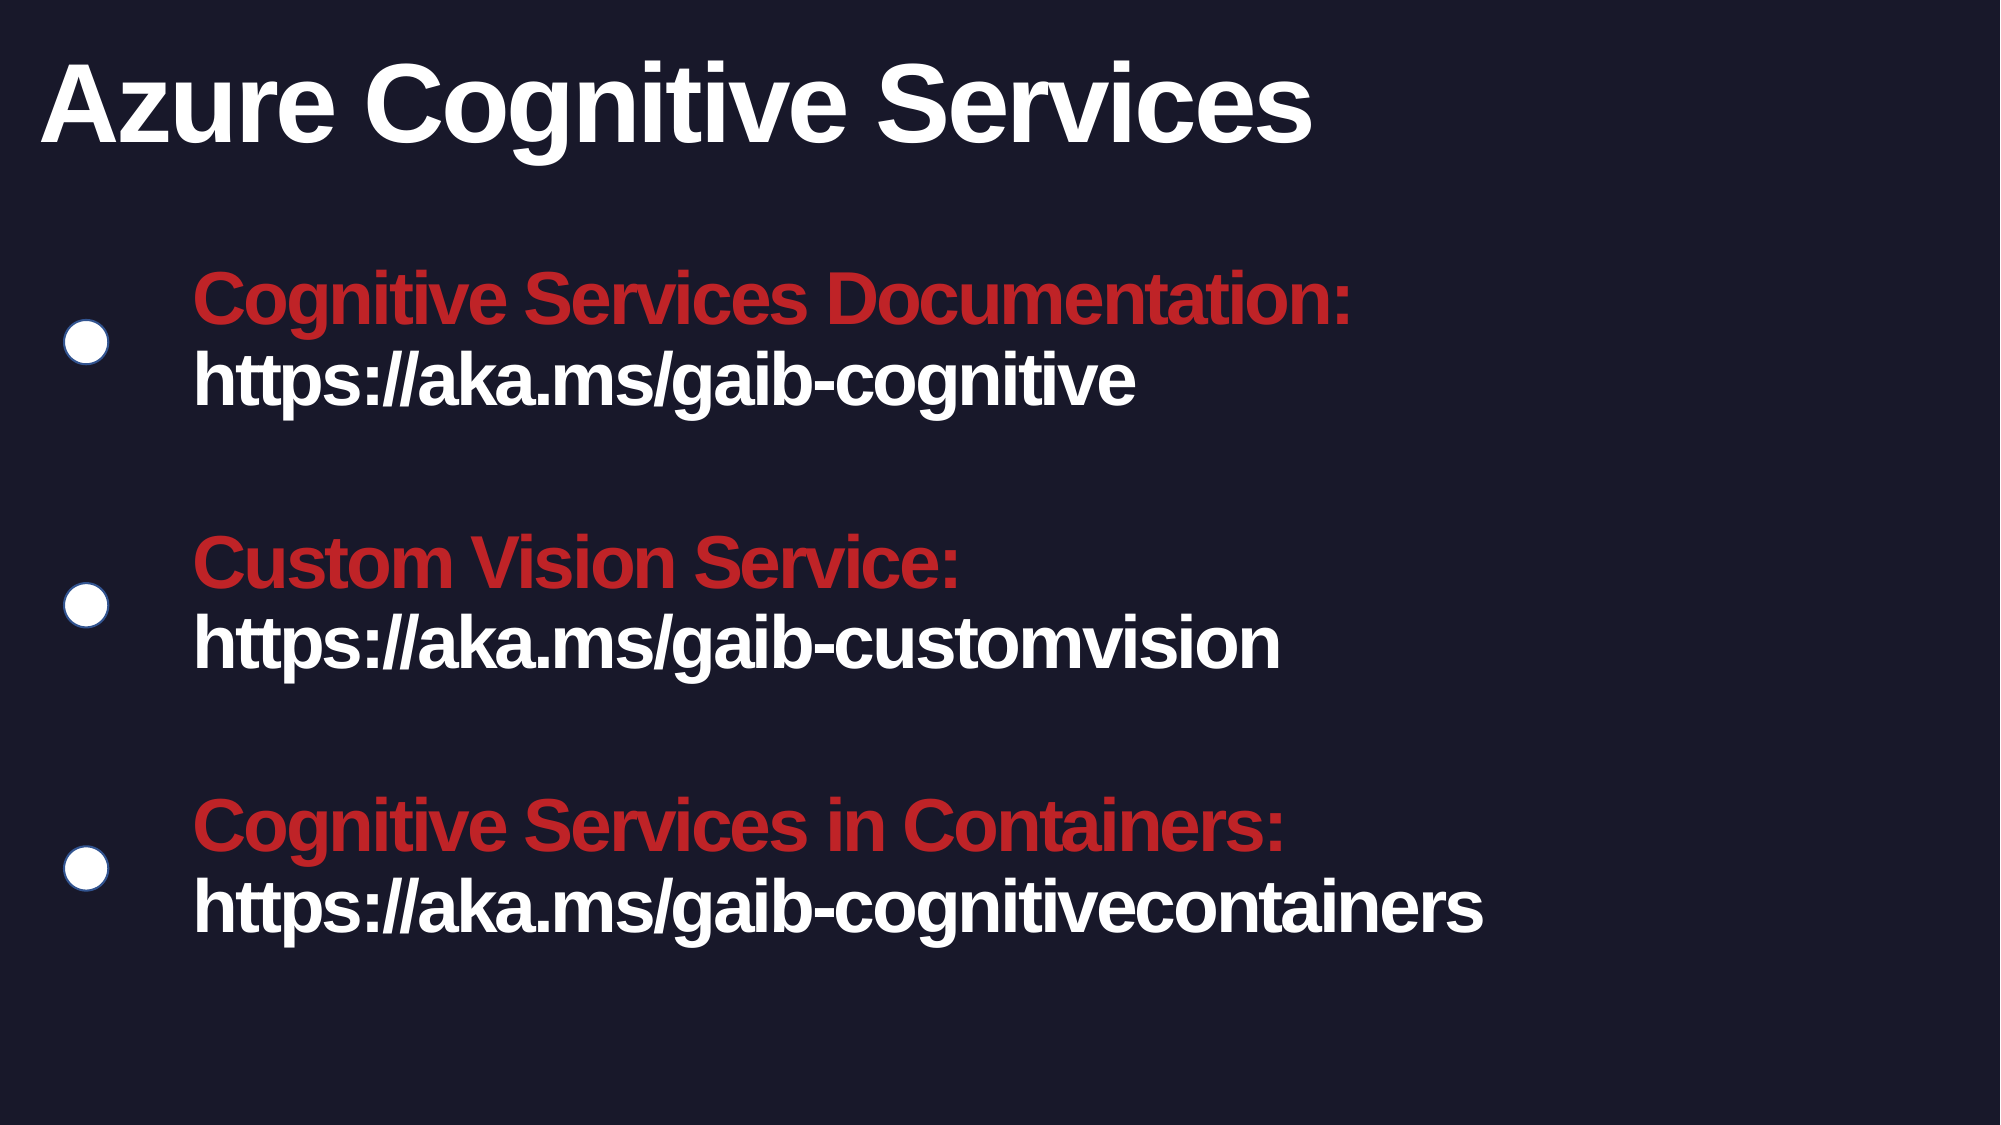

Azure Cognitive Services
Cognitive Services Documentation: https://aka.ms/gaib-cognitive

Custom Vision Service:
https://aka.ms/gaib-customvision

# Cognitive Services in Containers: https://aka.ms/gaib-cognitivecontainers